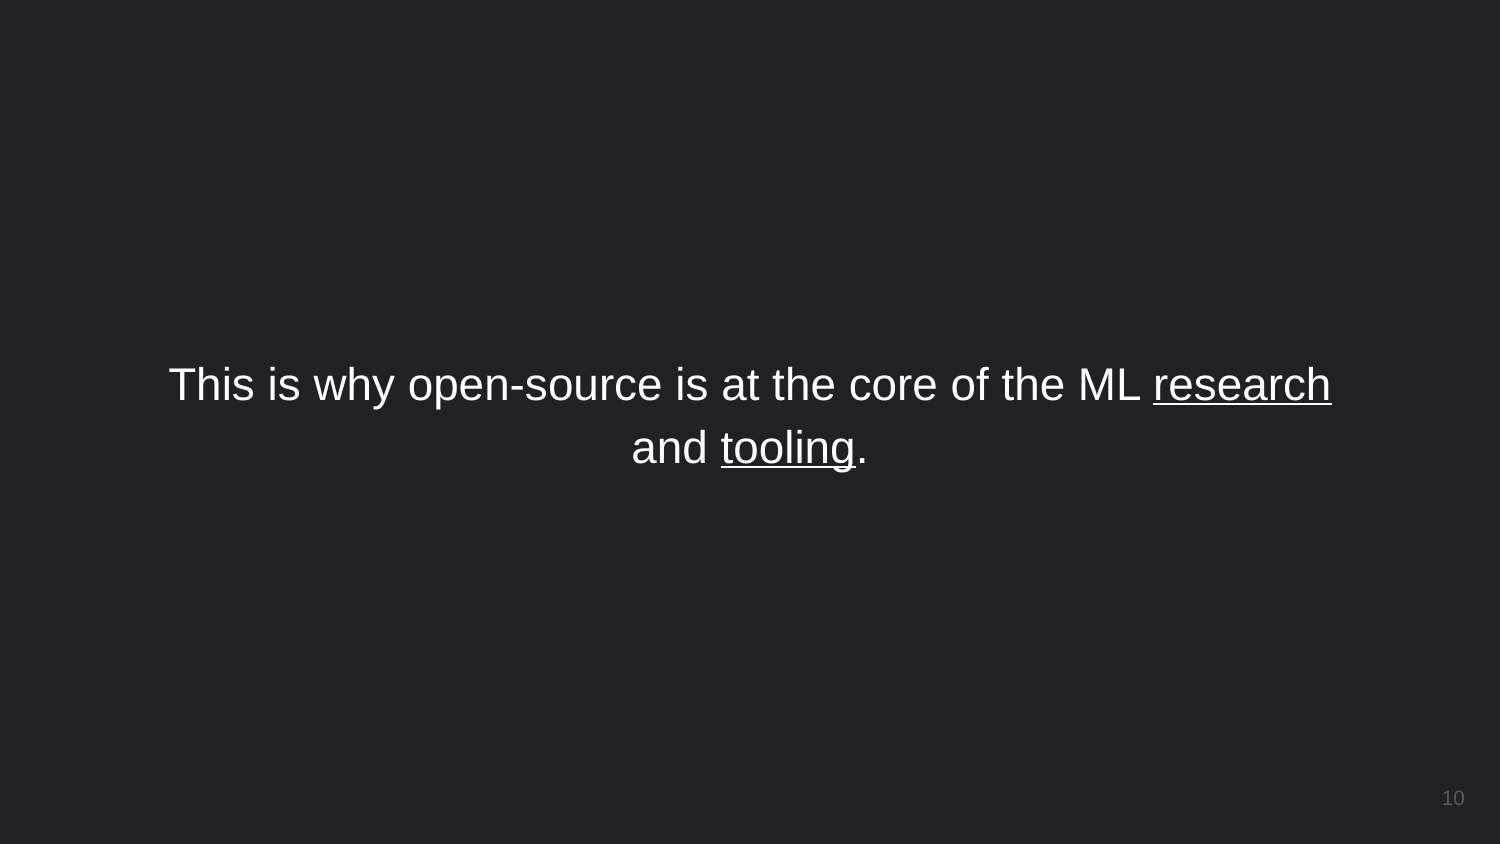

# This is why open-source is at the core of the ML research and tooling.
10